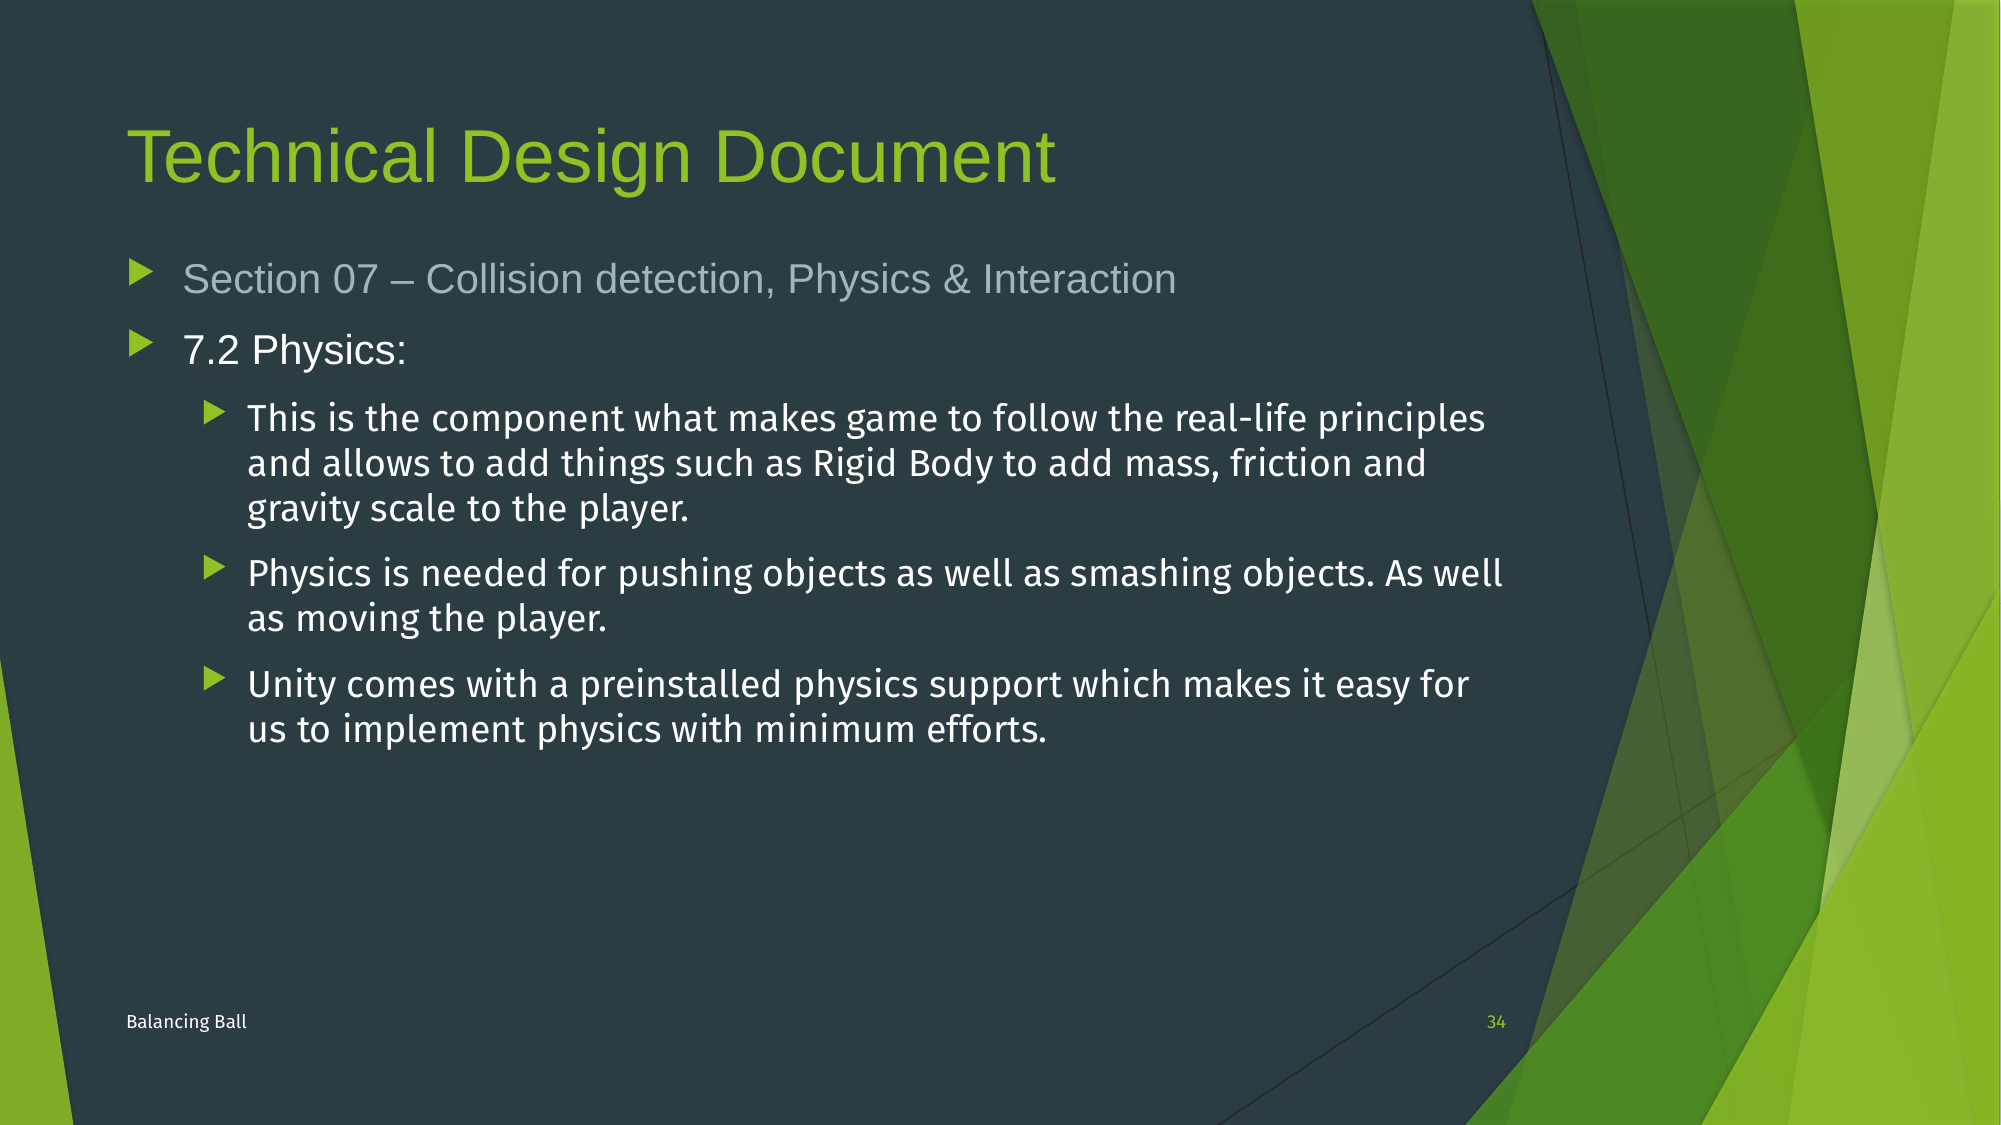

# Technical Design Document
Section 07 – Collision detection, Physics & Interaction
7.2 Physics:
This is the component what makes game to follow the real-life principles and allows to add things such as Rigid Body to add mass, friction and gravity scale to the player.
Physics is needed for pushing objects as well as smashing objects. As well as moving the player.
Unity comes with a preinstalled physics support which makes it easy for us to implement physics with minimum efforts.

Balancing Ball
34